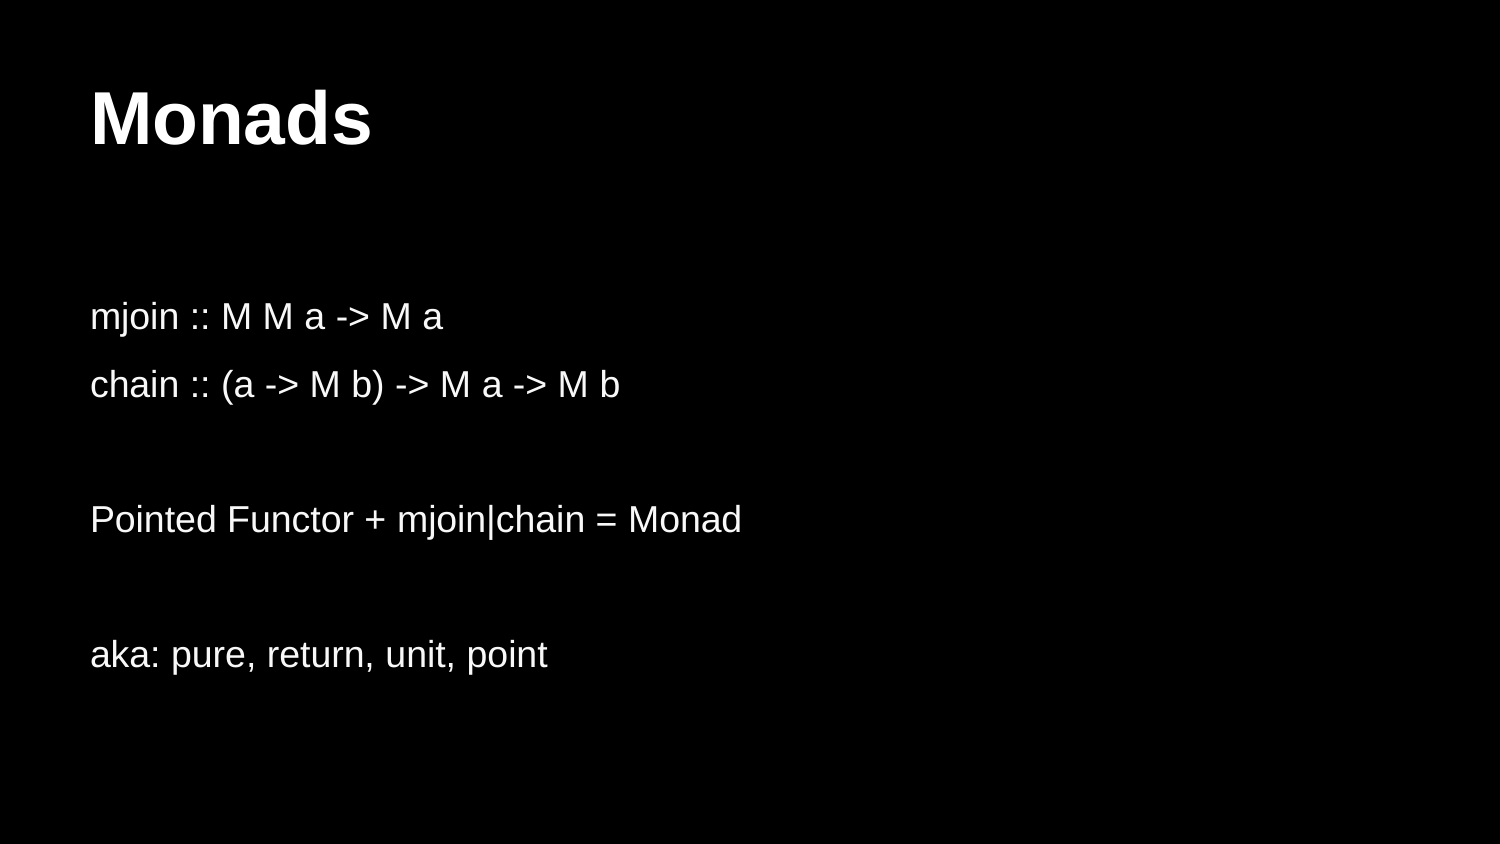

# Monads
mjoin :: M M a -> M a
chain :: (a -> M b) -> M a -> M b

Pointed Functor + mjoin|chain = Monad

aka: pure, return, unit, point